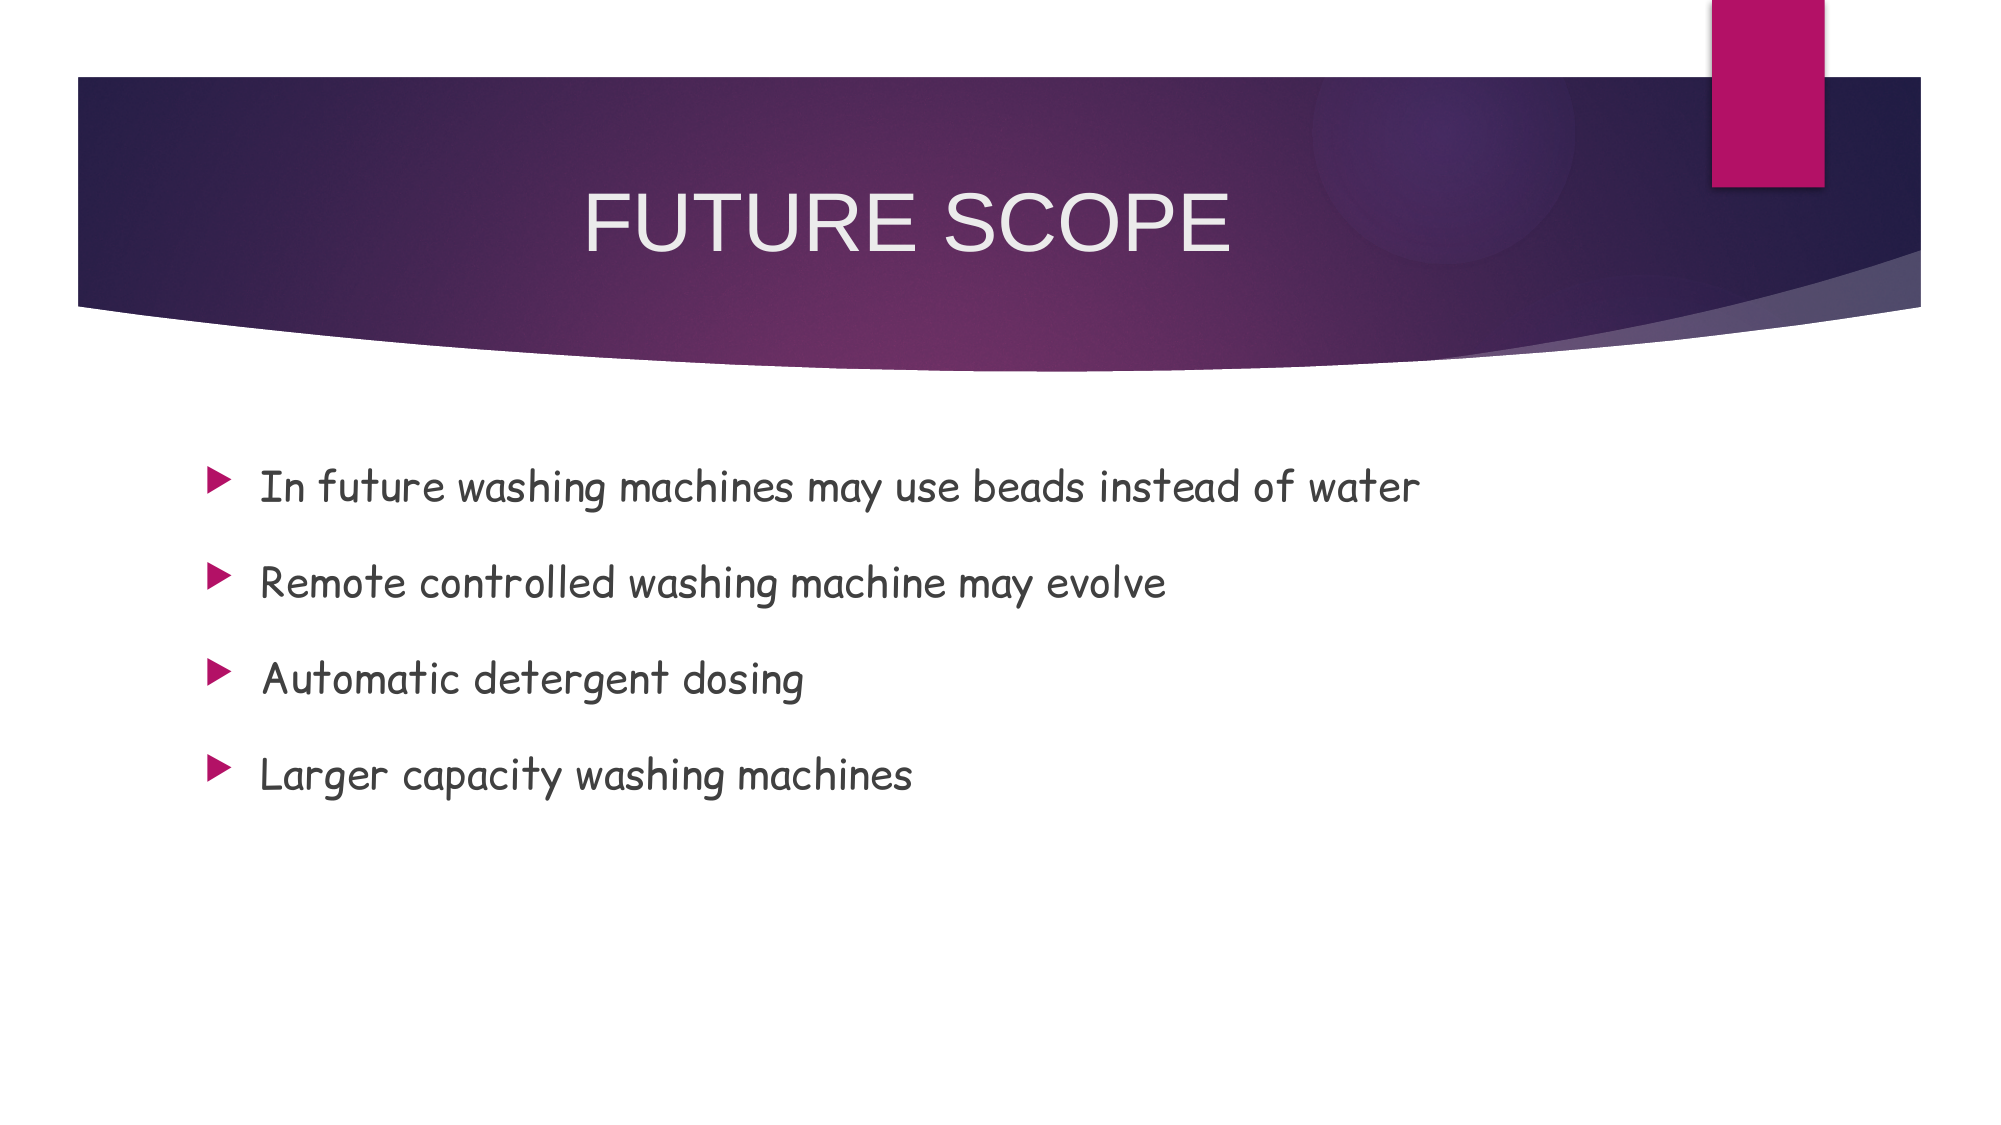

# FUTURE SCOPE
In future washing machines may use beads instead of water
Remote controlled washing machine may evolve
Automatic detergent dosing
Larger capacity washing machines